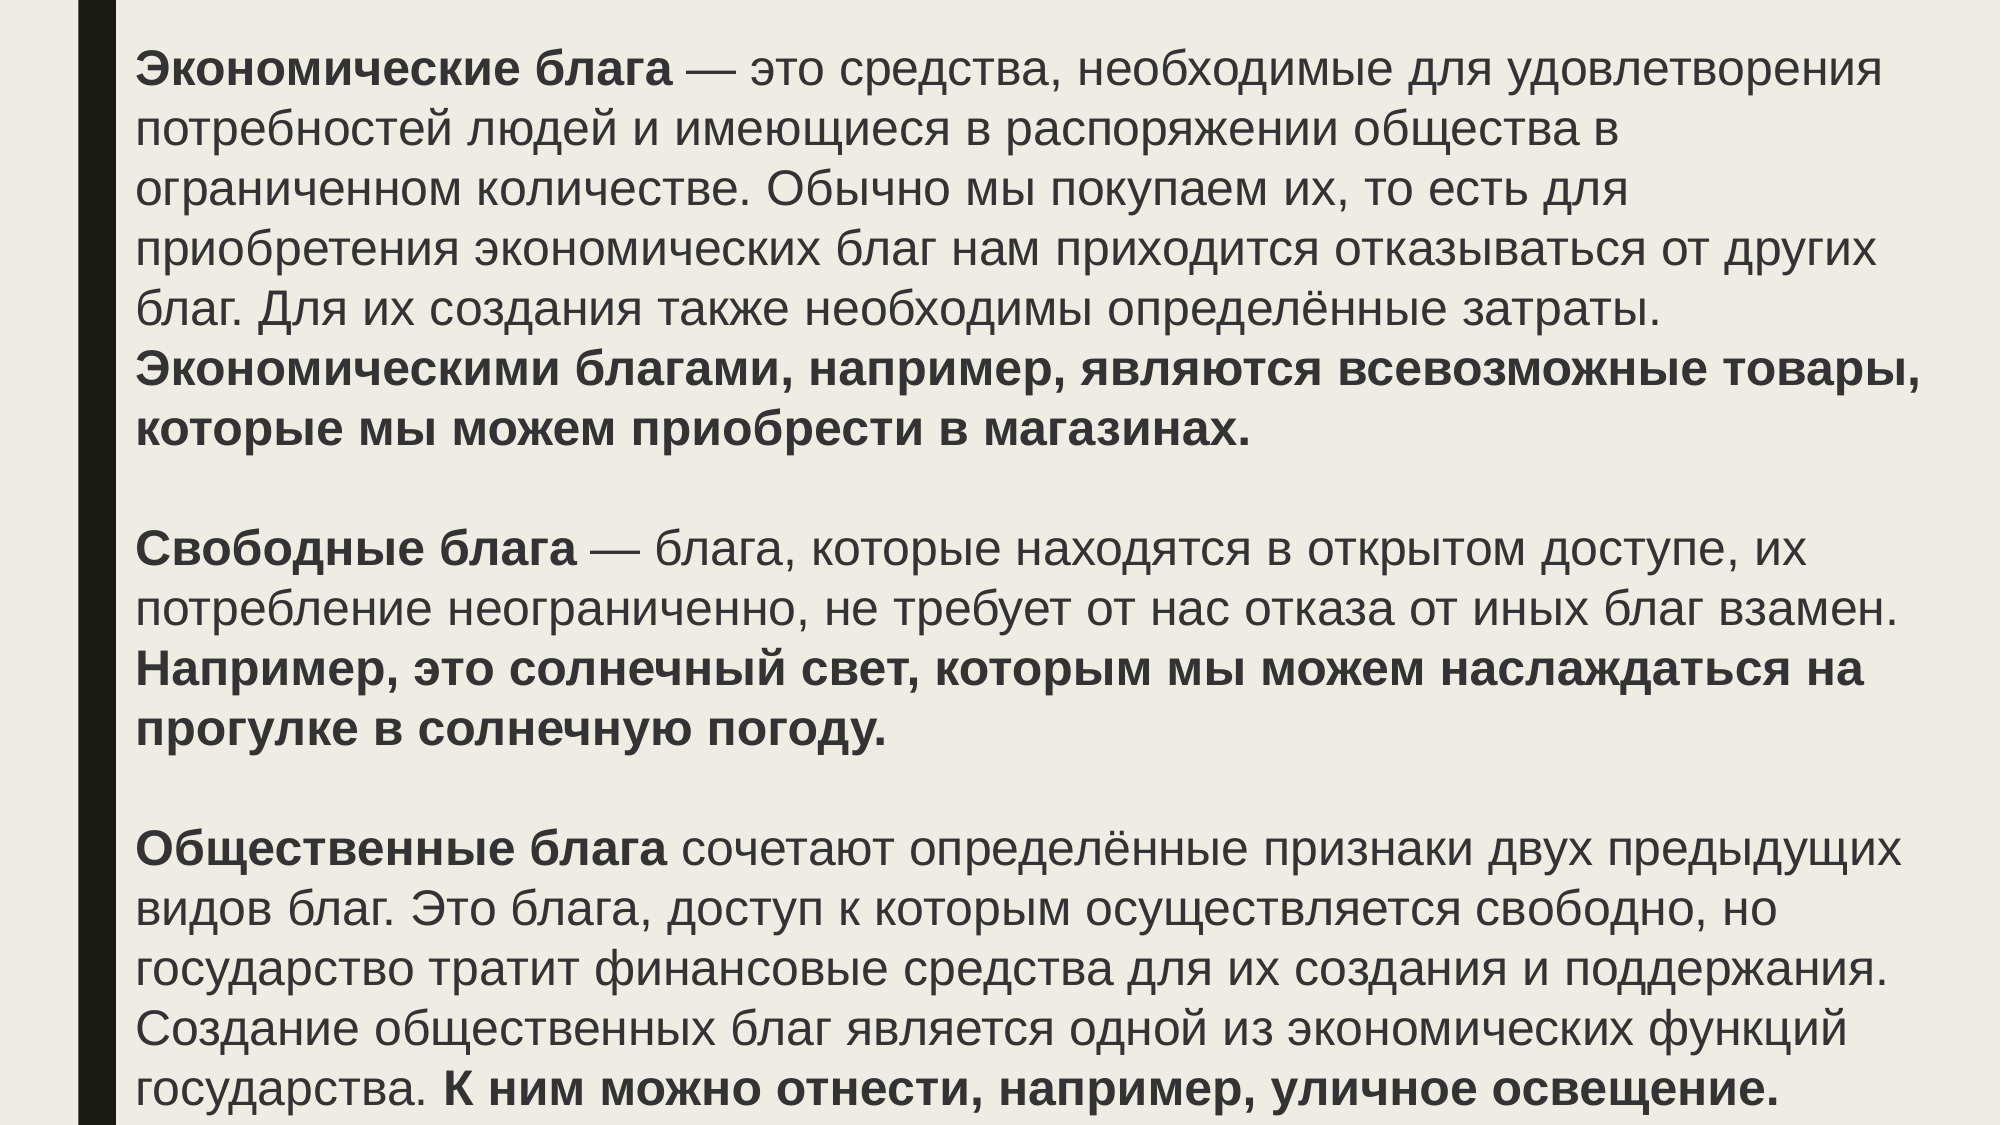

Экономические блага — это средства, необходимые для удовлетворения потребностей людей и имеющиеся в распоряжении общества в ограниченном количестве. Обычно мы покупаем их, то есть для приобретения экономических благ нам приходится отказываться от других благ. Для их создания также необходимы определённые затраты. Экономическими благами, например, являются всевозможные товары, которые мы можем приобрести в магазинах.

Свободные блага — блага, которые находятся в открытом доступе, их потребление неограниченно, не требует от нас отказа от иных благ взамен. Например, это солнечный свет, которым мы можем наслаждаться на прогулке в солнечную погоду.

Общественные блага сочетают определённые признаки двух предыдущих видов благ. Это блага, доступ к которым осуществляется свободно, но государство тратит финансовые средства для их создания и поддержания. Создание общественных благ является одной из экономических функций государства. К ним можно отнести, например, уличное освещение.